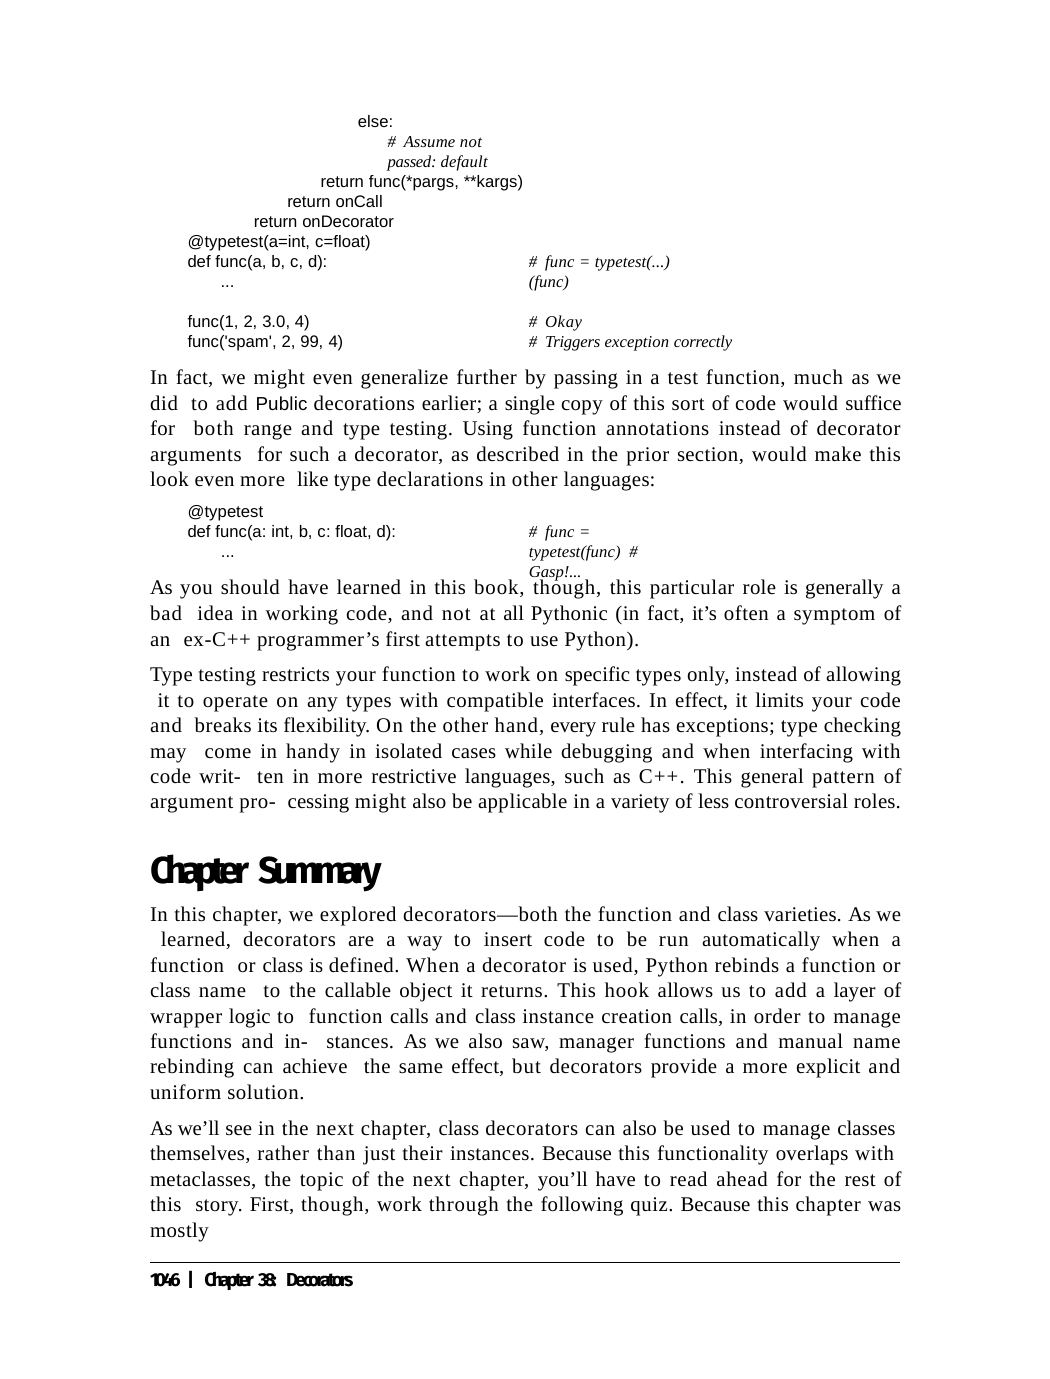

else:
# Assume not passed: default
return func(*pargs, **kargs)  return onCall
return onDecorator
@typetest(a=int, c=float)  def func(a, b, c, d):
...
# func = typetest(...)(func)
func(1, 2, 3.0, 4)
func('spam', 2, 99, 4)
# Okay
# Triggers exception correctly
In fact, we might even generalize further by passing in a test function, much as we did  to add Public decorations earlier; a single copy of this sort of code would suffice for  both range and type testing. Using function annotations instead of decorator arguments  for such a decorator, as described in the prior section, would make this look even more  like type declarations in other languages:
@typetest
def func(a: int, b, c: float, d):
...
# func = typetest(func)  # Gasp!...
As you should have learned in this book, though, this particular role is generally a bad  idea in working code, and not at all Pythonic (in fact, it’s often a symptom of an  ex-C++ programmer’s first attempts to use Python).
Type testing restricts your function to work on specific types only, instead of allowing  it to operate on any types with compatible interfaces. In effect, it limits your code and  breaks its flexibility. On the other hand, every rule has exceptions; type checking may  come in handy in isolated cases while debugging and when interfacing with code writ-  ten in more restrictive languages, such as C++. This general pattern of argument pro-  cessing might also be applicable in a variety of less controversial roles.

Chapter Summary
In this chapter, we explored decorators—both the function and class varieties. As we  learned, decorators are a way to insert code to be run automatically when a function  or class is defined. When a decorator is used, Python rebinds a function or class name  to the callable object it returns. This hook allows us to add a layer of wrapper logic to  function calls and class instance creation calls, in order to manage functions and in-  stances. As we also saw, manager functions and manual name rebinding can achieve  the same effect, but decorators provide a more explicit and uniform solution.
As we’ll see in the next chapter, class decorators can also be used to manage classes  themselves, rather than just their instances. Because this functionality overlaps with  metaclasses, the topic of the next chapter, you’ll have to read ahead for the rest of this  story. First, though, work through the following quiz. Because this chapter was mostly

1046  |  Chapter 38:  Decorators